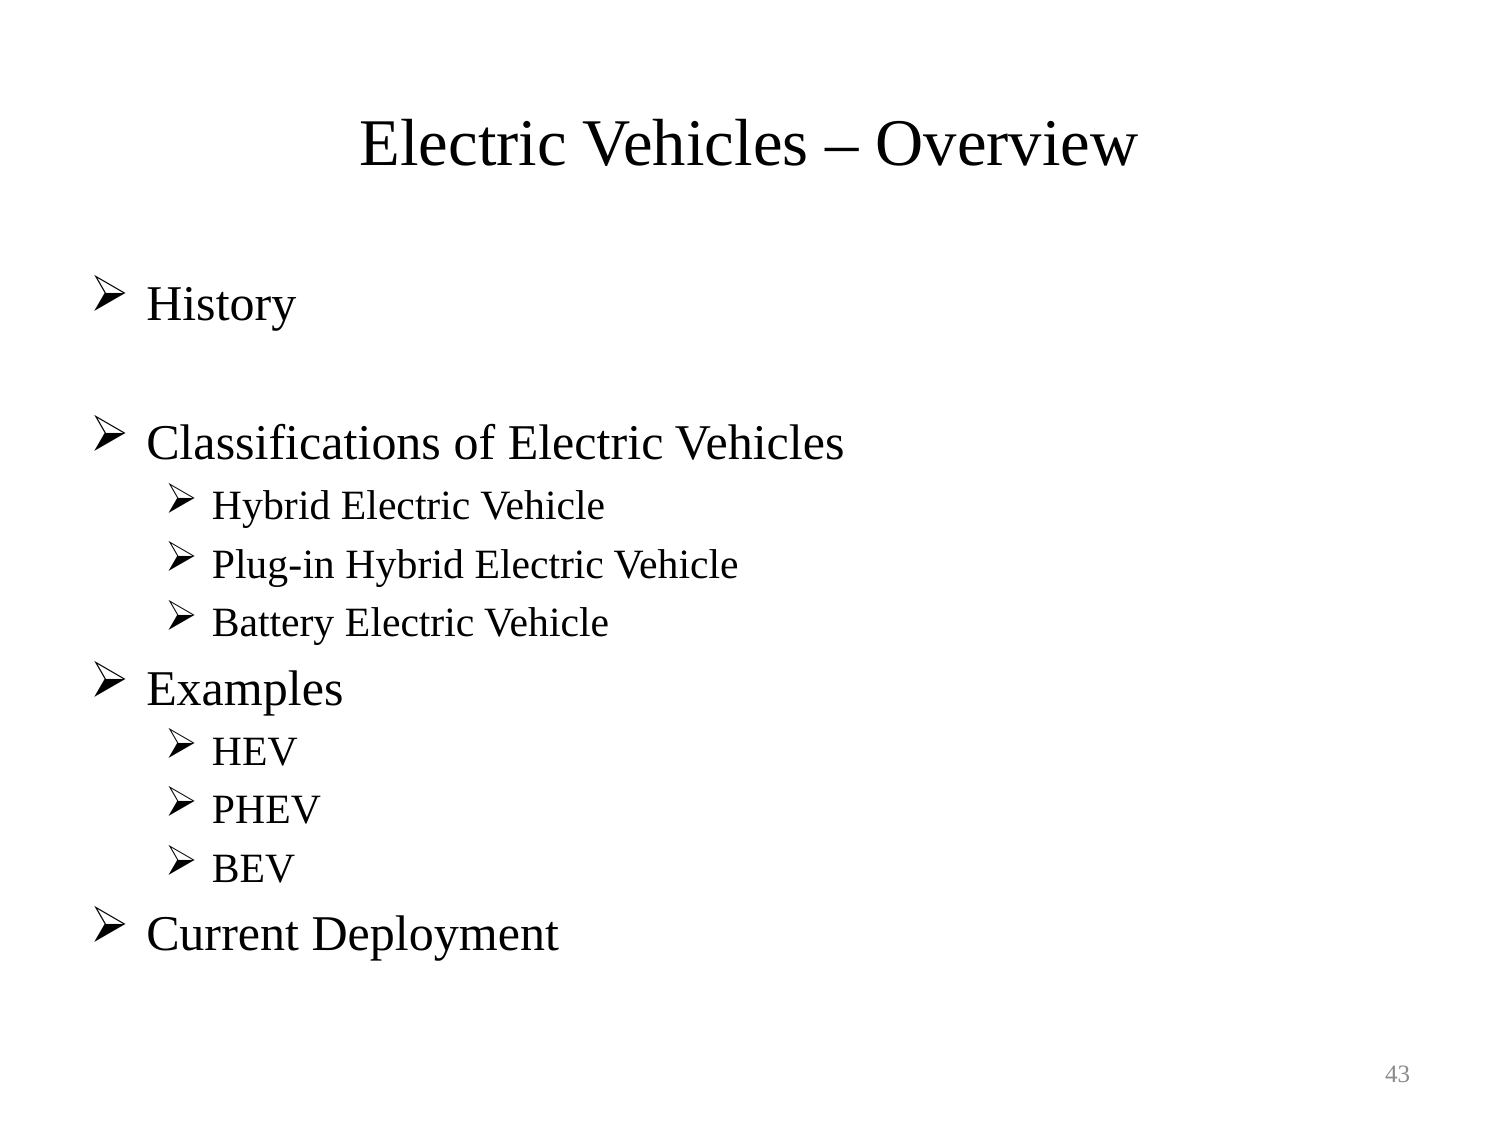

# Electric Vehicles – Overview
History

Classifications of Electric Vehicles
Hybrid Electric Vehicle
Plug-in Hybrid Electric Vehicle
Battery Electric Vehicle
Examples
HEV
PHEV
BEV
Current Deployment
43